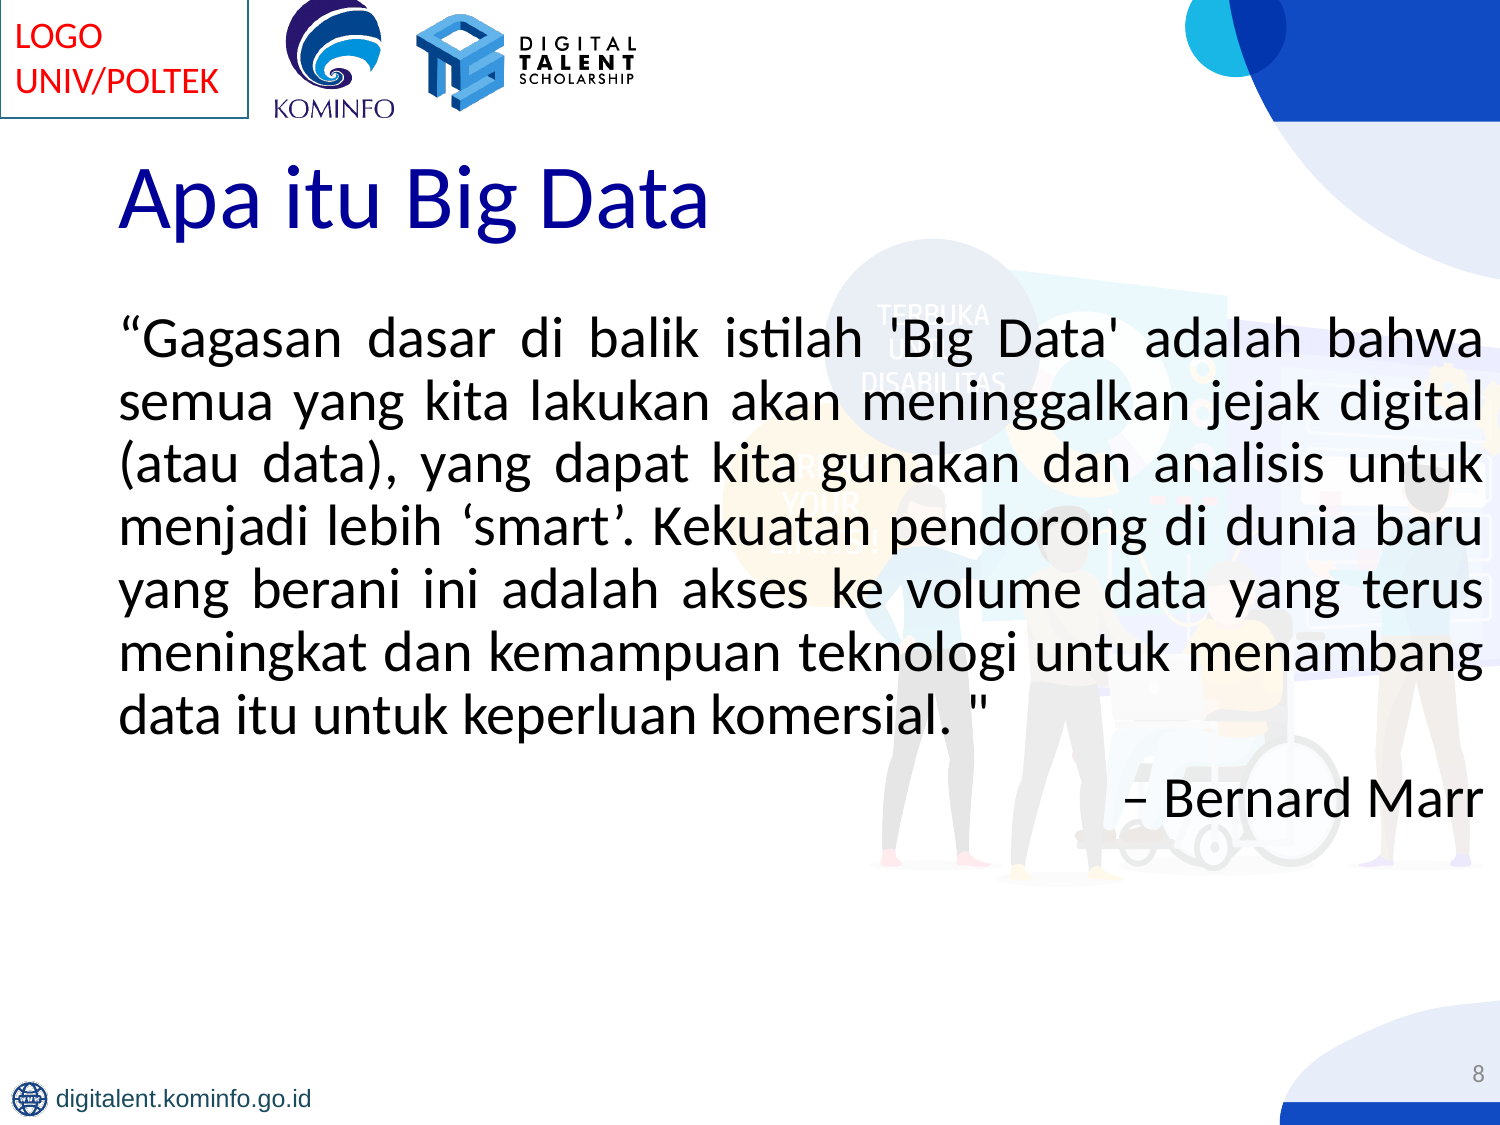

# Apa itu Big Data
“Gagasan dasar di balik istilah 'Big Data' adalah bahwa semua yang kita lakukan akan meninggalkan jejak digital (atau data), yang dapat kita gunakan dan analisis untuk menjadi lebih ‘smart’. Kekuatan pendorong di dunia baru yang berani ini adalah akses ke volume data yang terus meningkat dan kemampuan teknologi untuk menambang data itu untuk keperluan komersial. "
– Bernard Marr
8